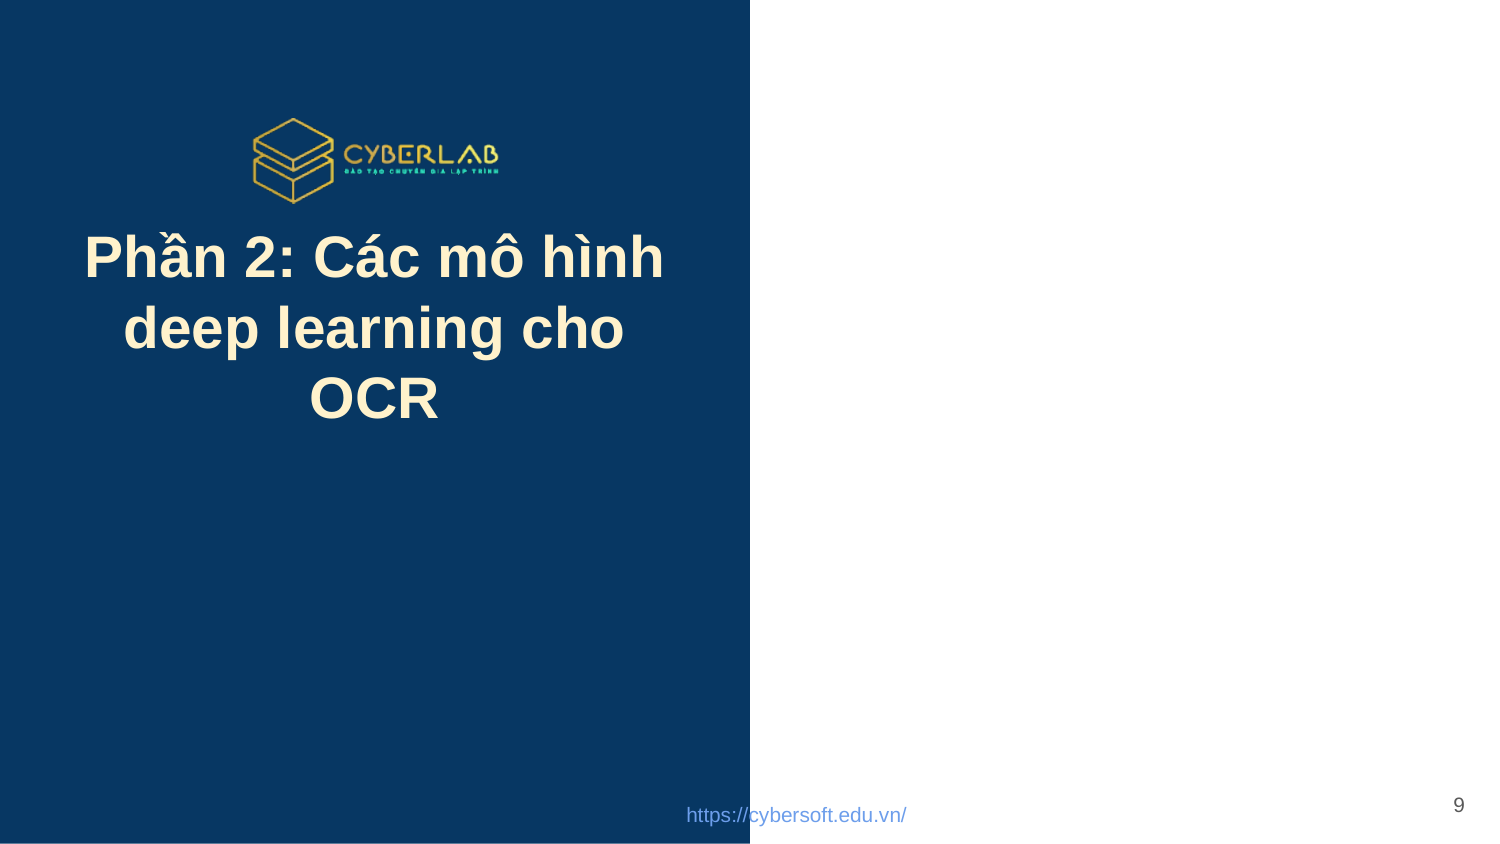

# Phần 2: Các mô hình deep learning cho OCR

9